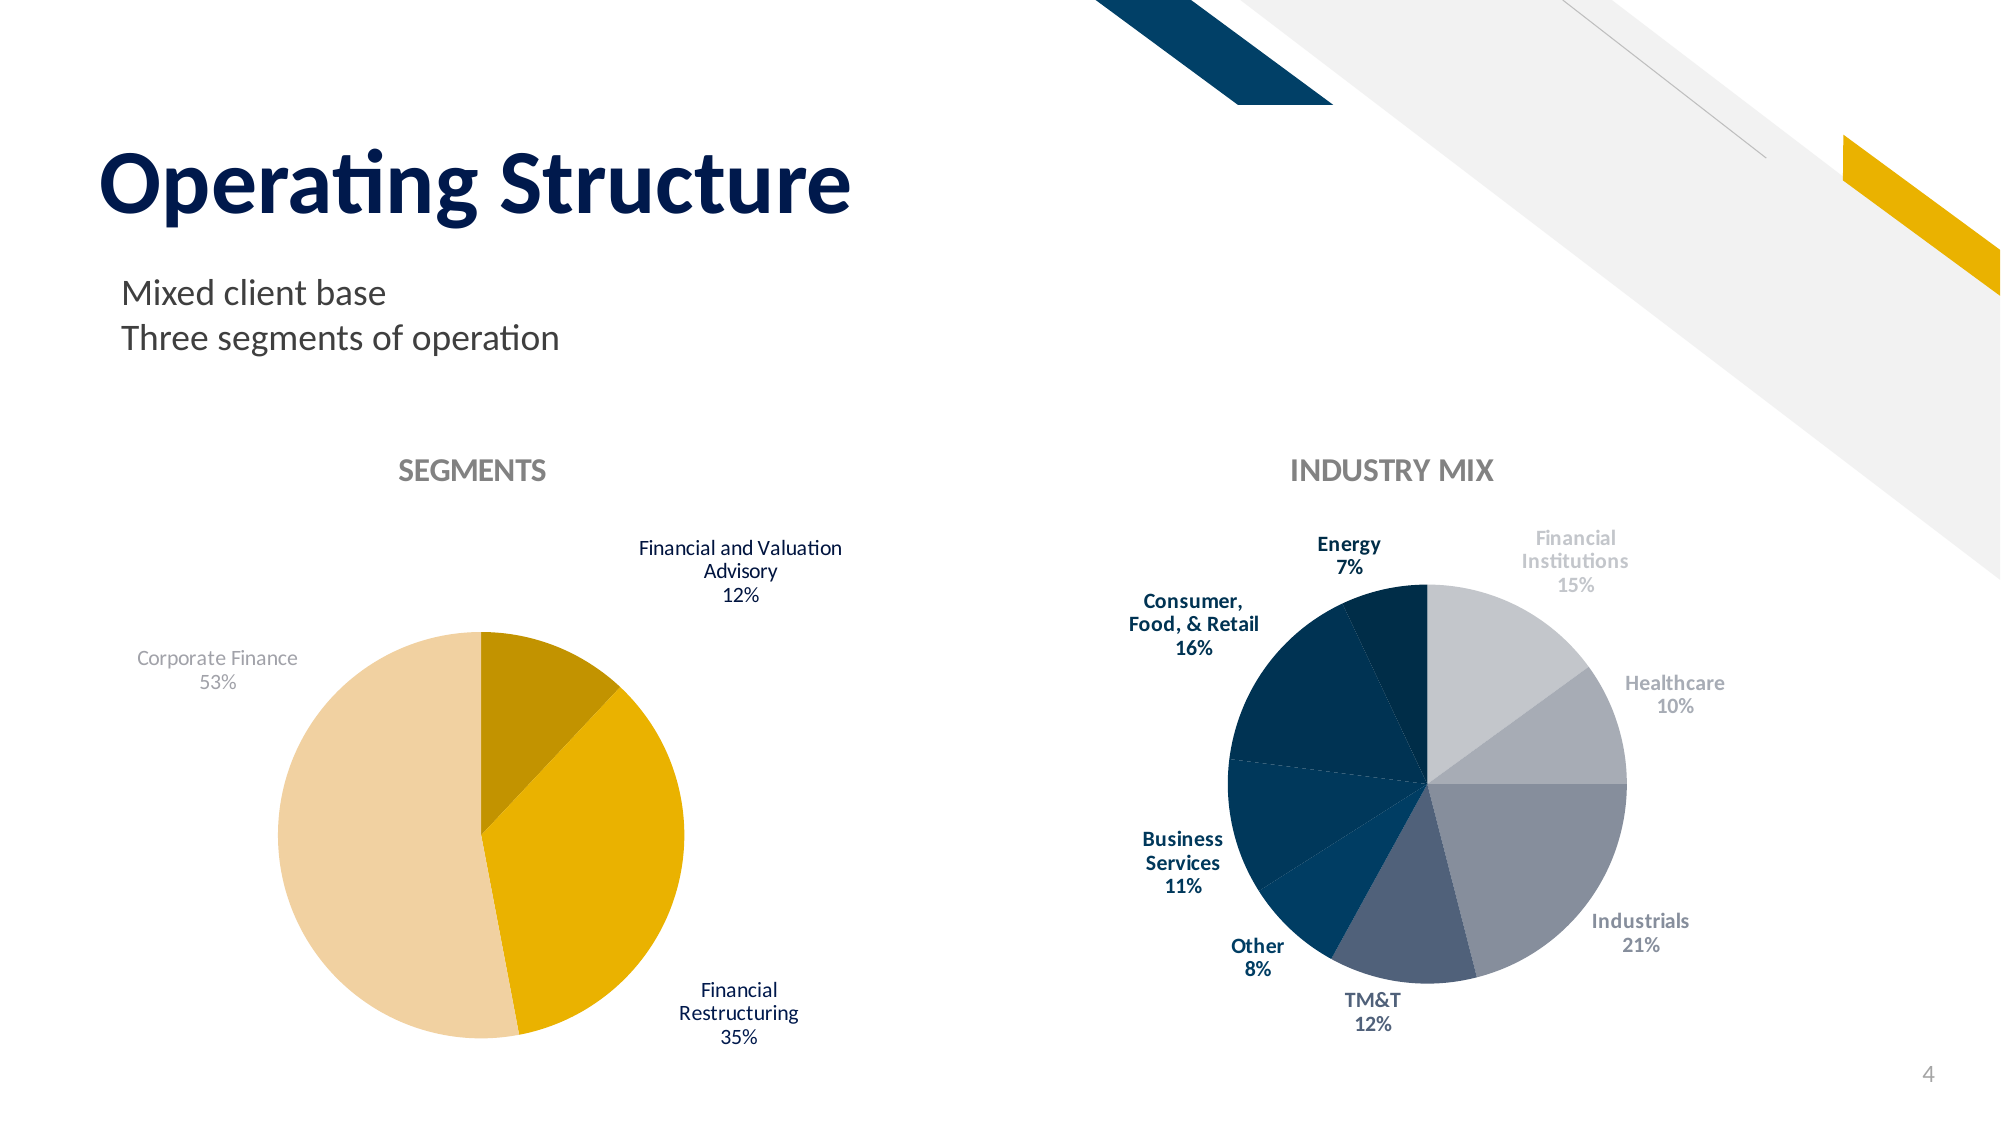

# Operating Structure

Mixed client base
Three segments of operation

### Chart: SEGMENTS

| Category |  |
|---|---|
| Financial and Valuation Advisory | 0.12 |
| Financial Restructuring | 0.35 |
| Corporate Finance | 0.53 |

### Chart: INDUSTRY MIX

| Category |  |
|---|---|
| Financial Institutions | 0.15 |
| Healthcare | 0.1 |
| Industrials | 0.21 |
| TM&T | 0.12 |
| Other | 0.08 |
| Business Services | 0.11 |
| Consumer, Food, & Retail | 0.16 |
| Energy | 0.07 |
4